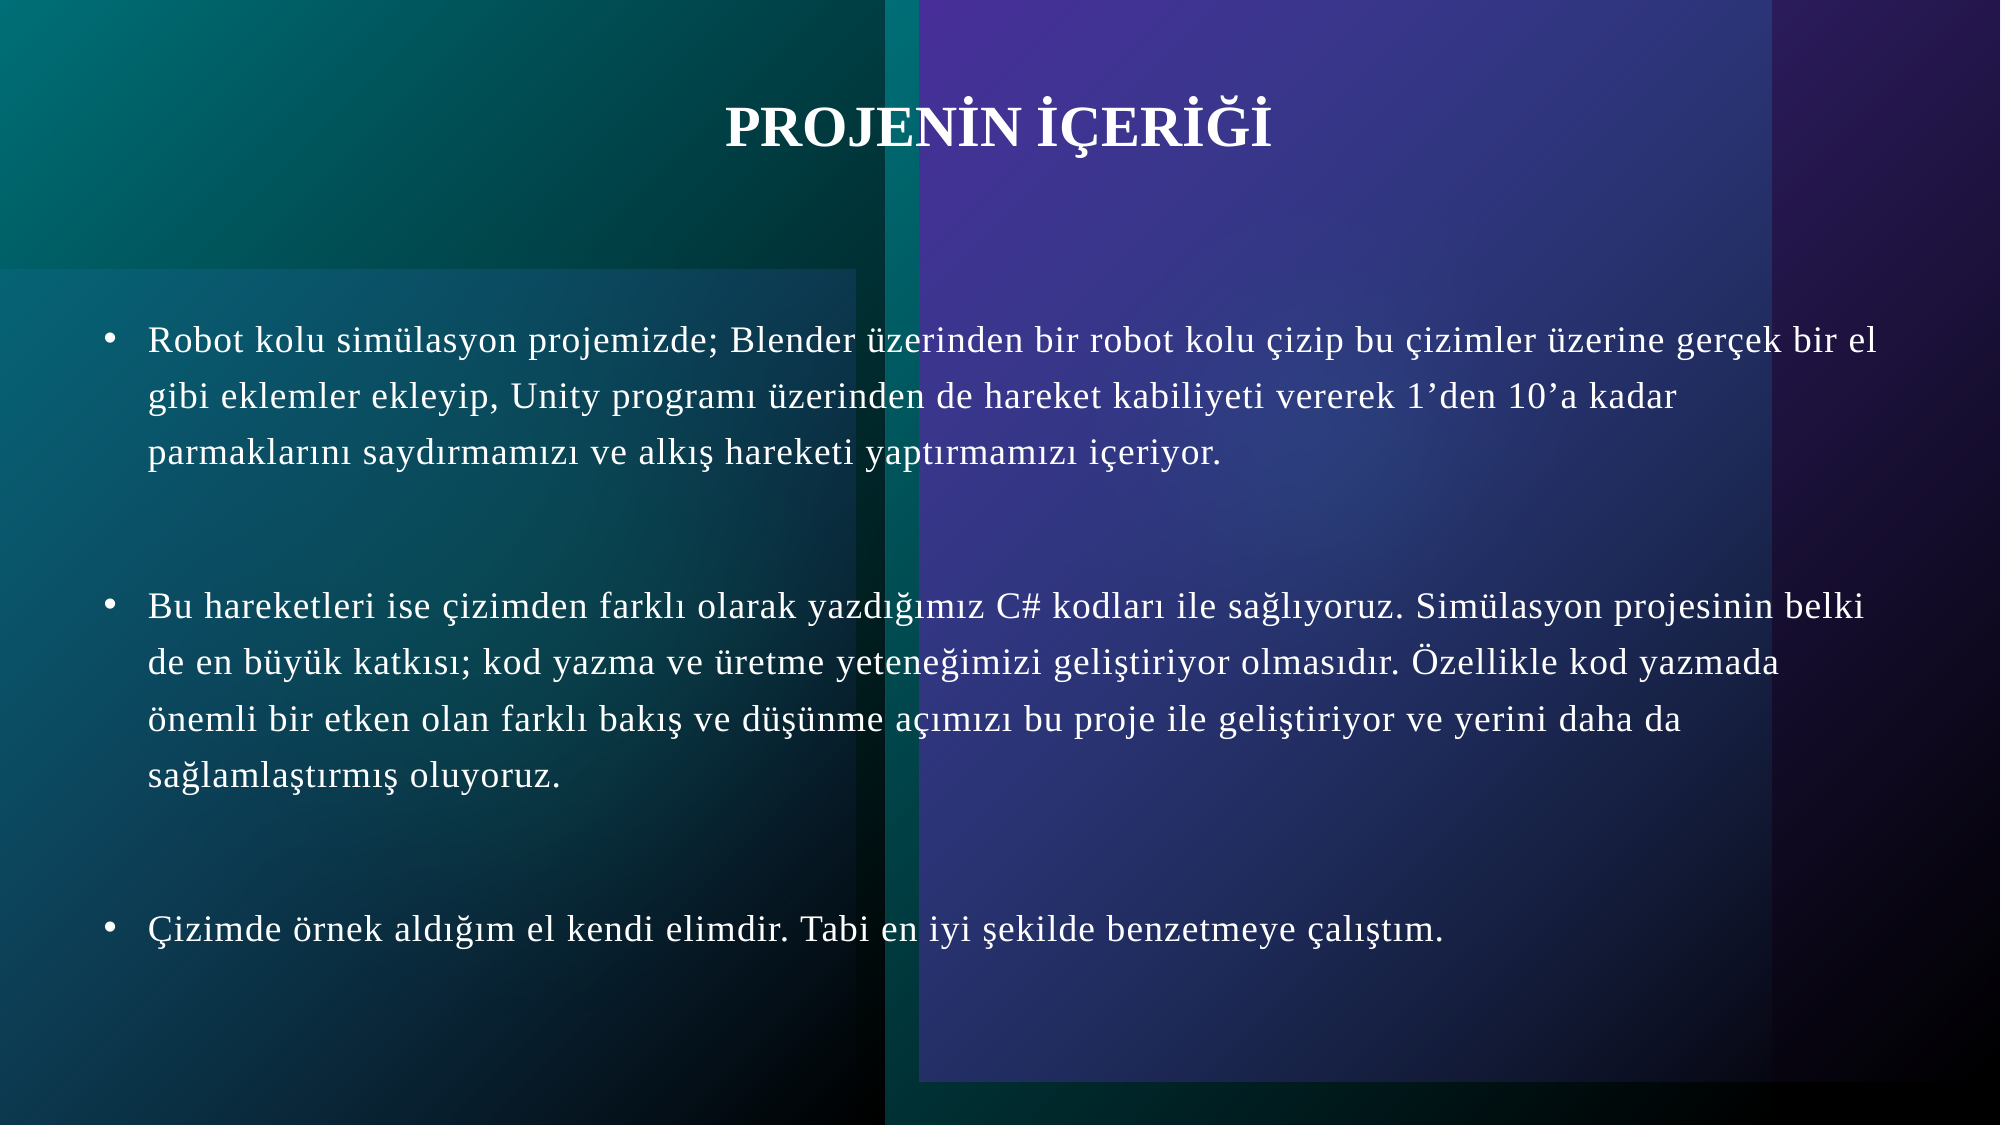

# PROJENİN İÇERİĞİ
Robot kolu simülasyon projemizde; Blender üzerinden bir robot kolu çizip bu çizimler üzerine gerçek bir el gibi eklemler ekleyip, Unity programı üzerinden de hareket kabiliyeti vererek 1’den 10’a kadar parmaklarını saydırmamızı ve alkış hareketi yaptırmamızı içeriyor.

Bu hareketleri ise çizimden farklı olarak yazdığımız C# kodları ile sağlıyoruz. Simülasyon projesinin belki de en büyük katkısı; kod yazma ve üretme yeteneğimizi geliştiriyor olmasıdır. Özellikle kod yazmada önemli bir etken olan farklı bakış ve düşünme açımızı bu proje ile geliştiriyor ve yerini daha da sağlamlaştırmış oluyoruz.

Çizimde örnek aldığım el kendi elimdir. Tabi en iyi şekilde benzetmeye çalıştım.